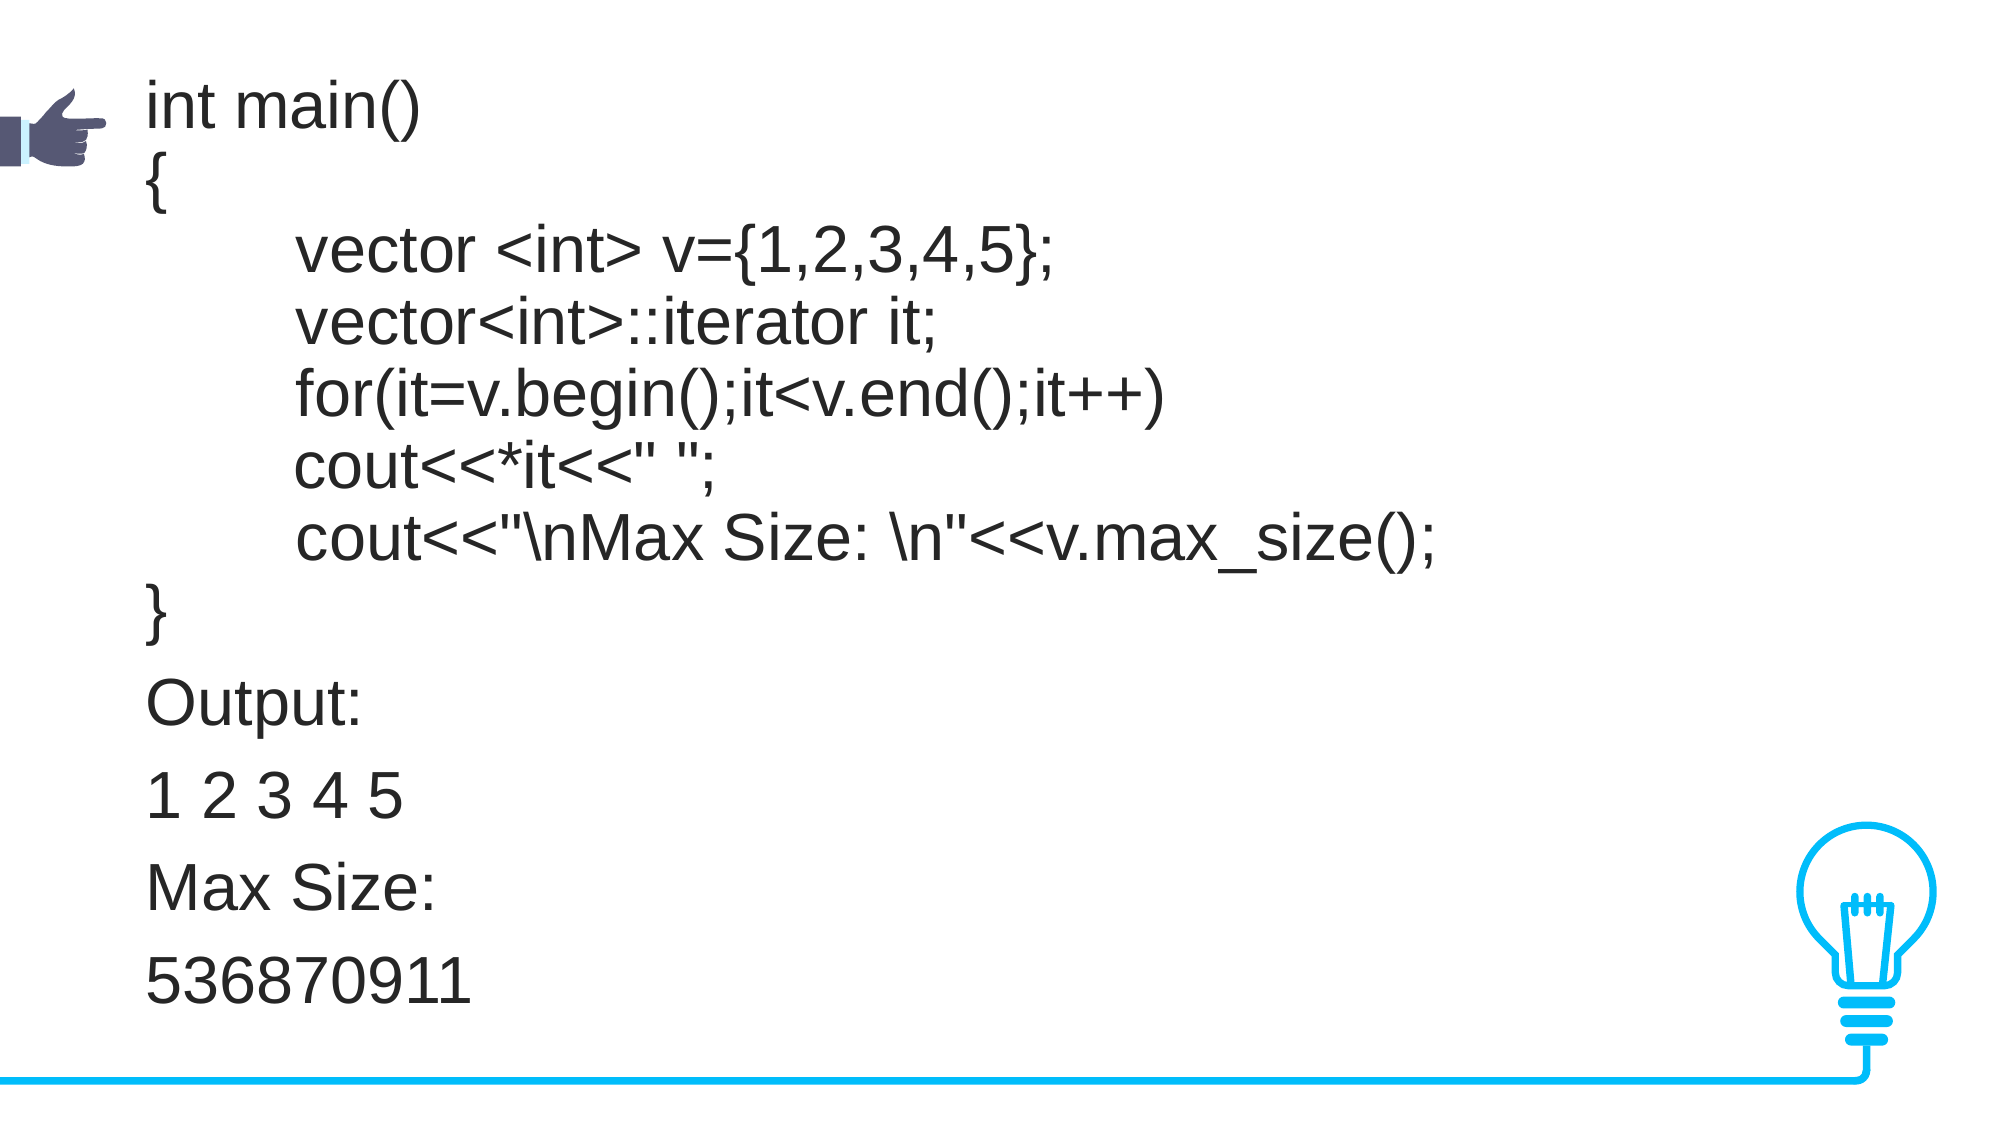

int main()
{
	vector <int> v={1,2,3,4,5};
	vector<int>::iterator it;
	for(it=v.begin();it<v.end();it++)
        cout<<*it<<" ";
	cout<<"\nMax Size: \n"<<v.max_size();
}
Output:
1 2 3 4 5
Max Size:
536870911